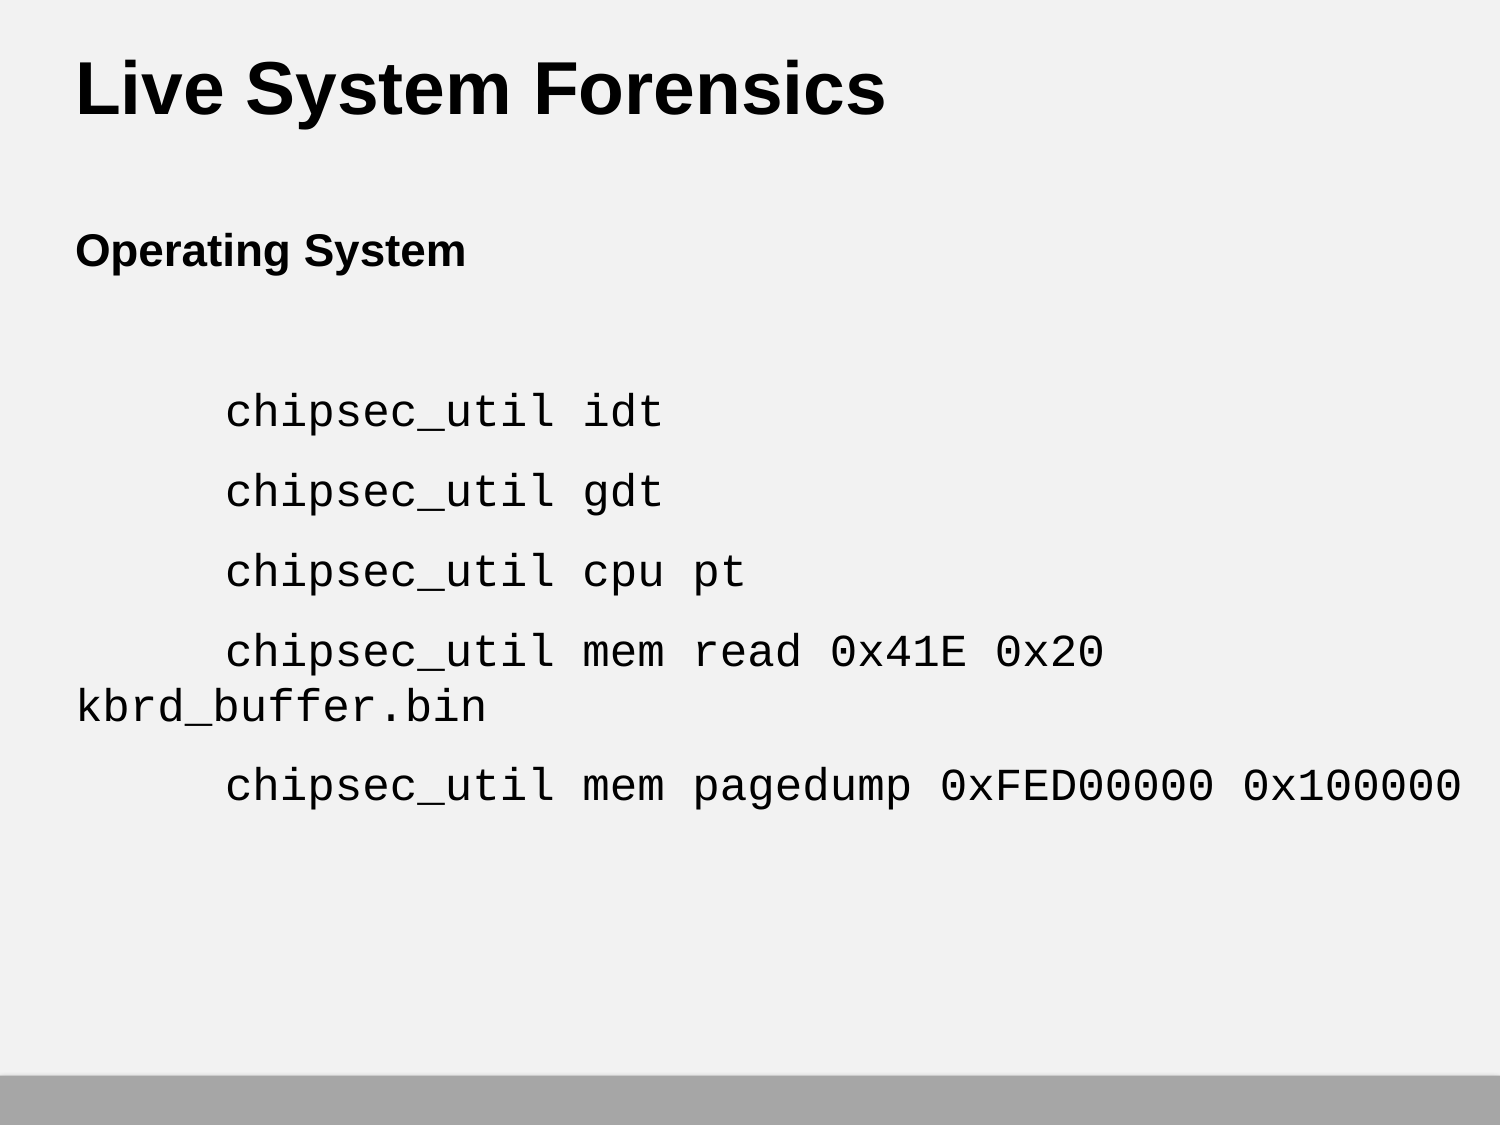

# Live System Forensics
Operating System

	chipsec_util idt
	chipsec_util gdt
	chipsec_util cpu pt
	chipsec_util mem read 0x41E 0x20 kbrd_buffer.bin
	chipsec_util mem pagedump 0xFED00000 0x100000